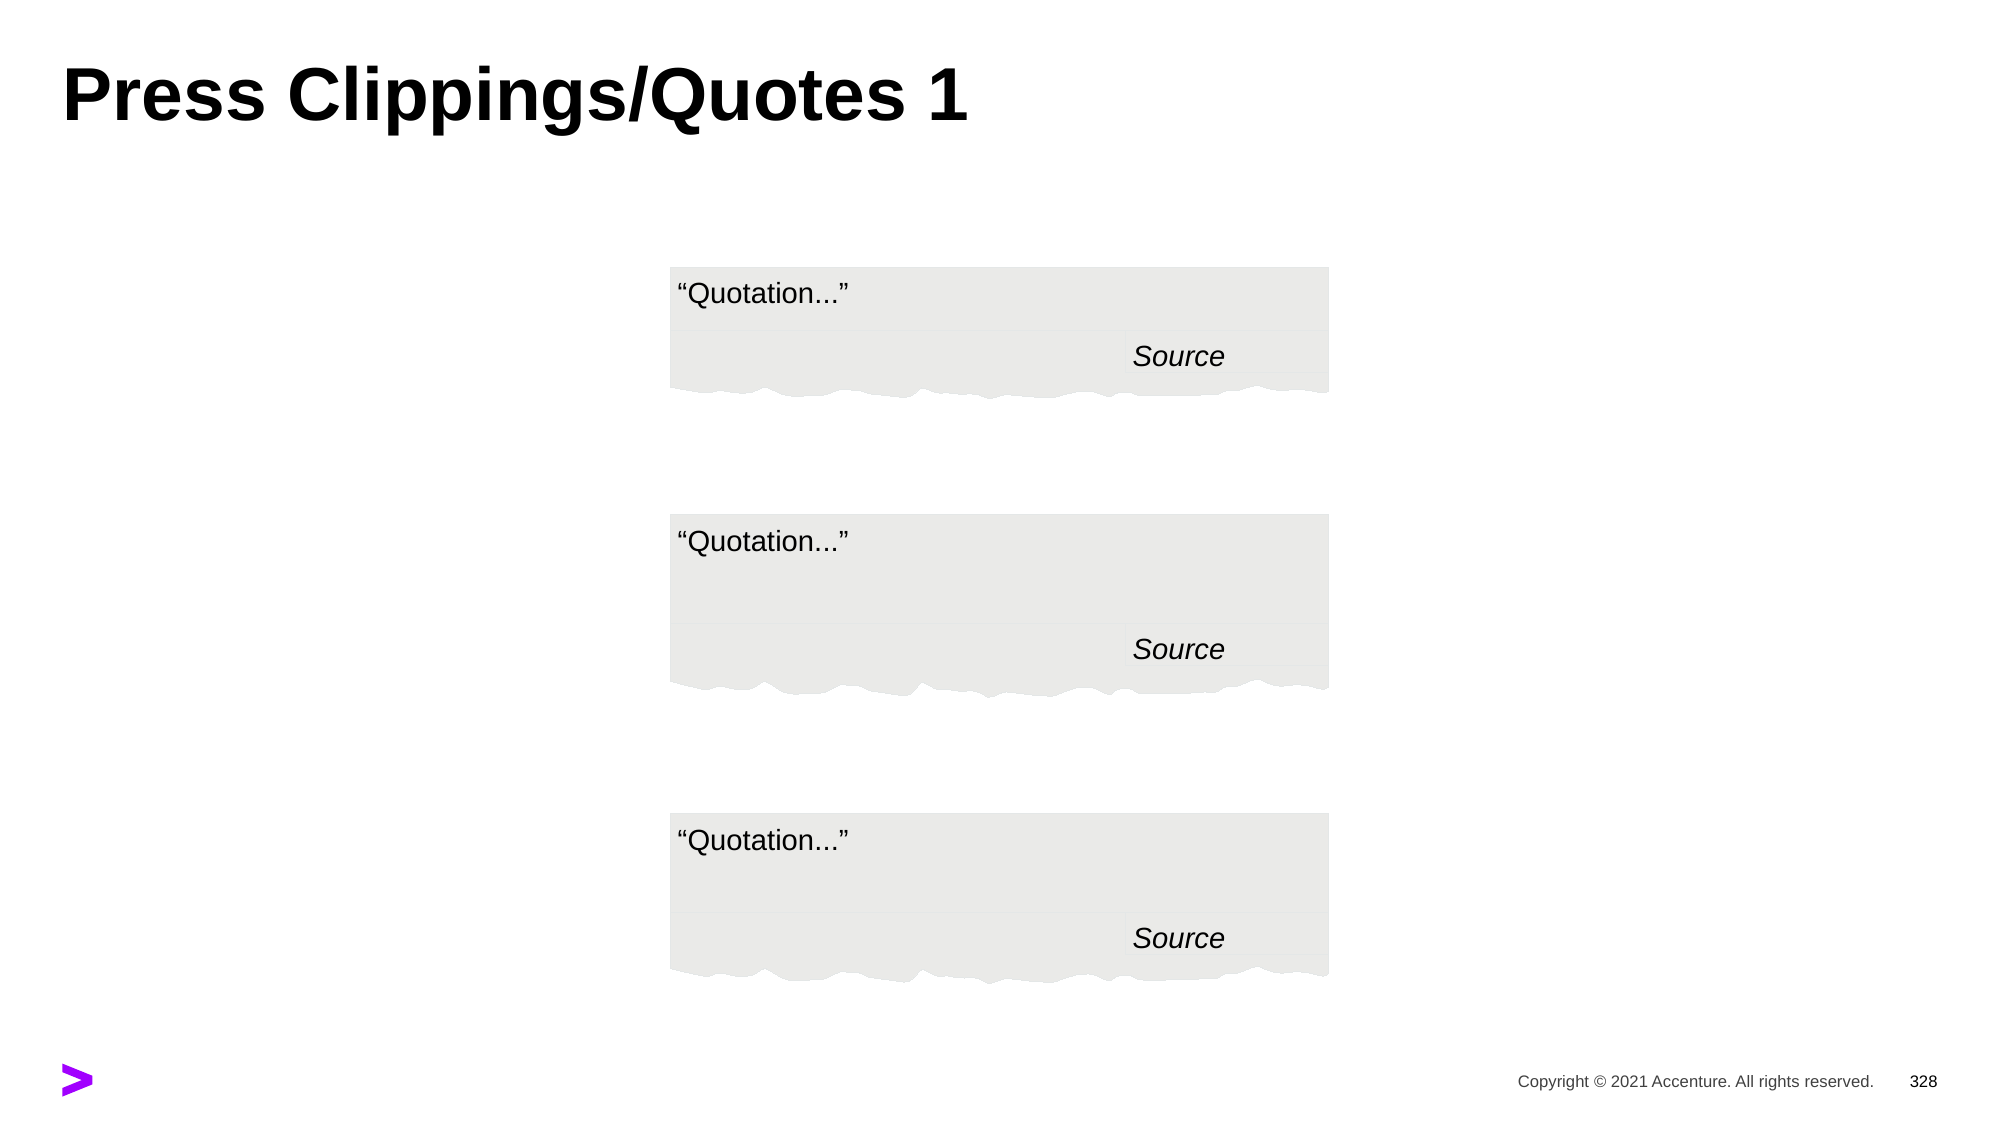

# Press Clippings/Quotes 1

“Quotation...”
Source

“Quotation...”
Source

“Quotation...”
Source
Copyright © 2021 Accenture. All rights reserved.
328